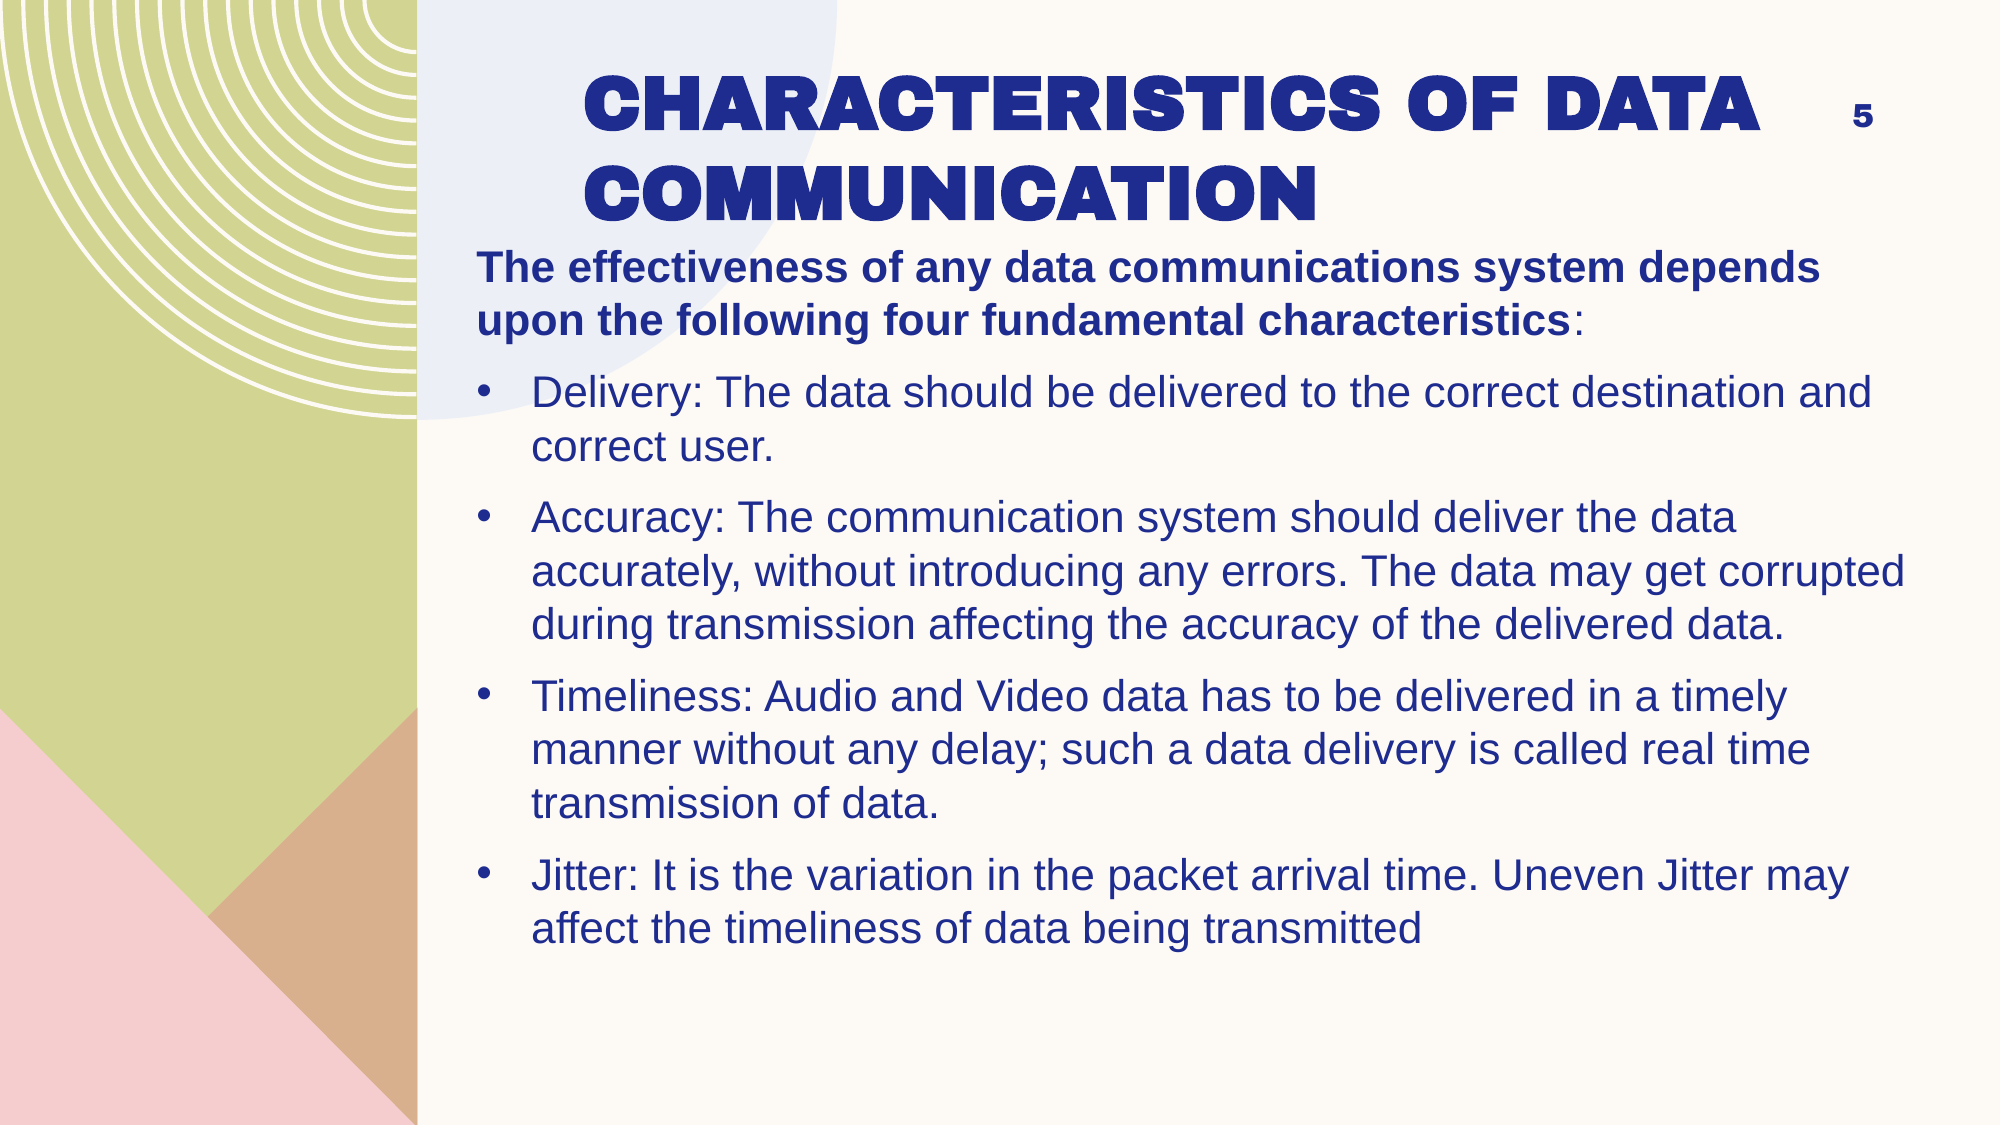

# Characteristics of Data Communication
5
The effectiveness of any data communications system depends upon the following four fundamental characteristics:
Delivery: The data should be delivered to the correct destination and correct user.
Accuracy: The communication system should deliver the data accurately, without introducing any errors. The data may get corrupted during transmission affecting the accuracy of the delivered data.
Timeliness: Audio and Video data has to be delivered in a timely manner without any delay; such a data delivery is called real time transmission of data.
Jitter: It is the variation in the packet arrival time. Uneven Jitter may affect the timeliness of data being transmitted